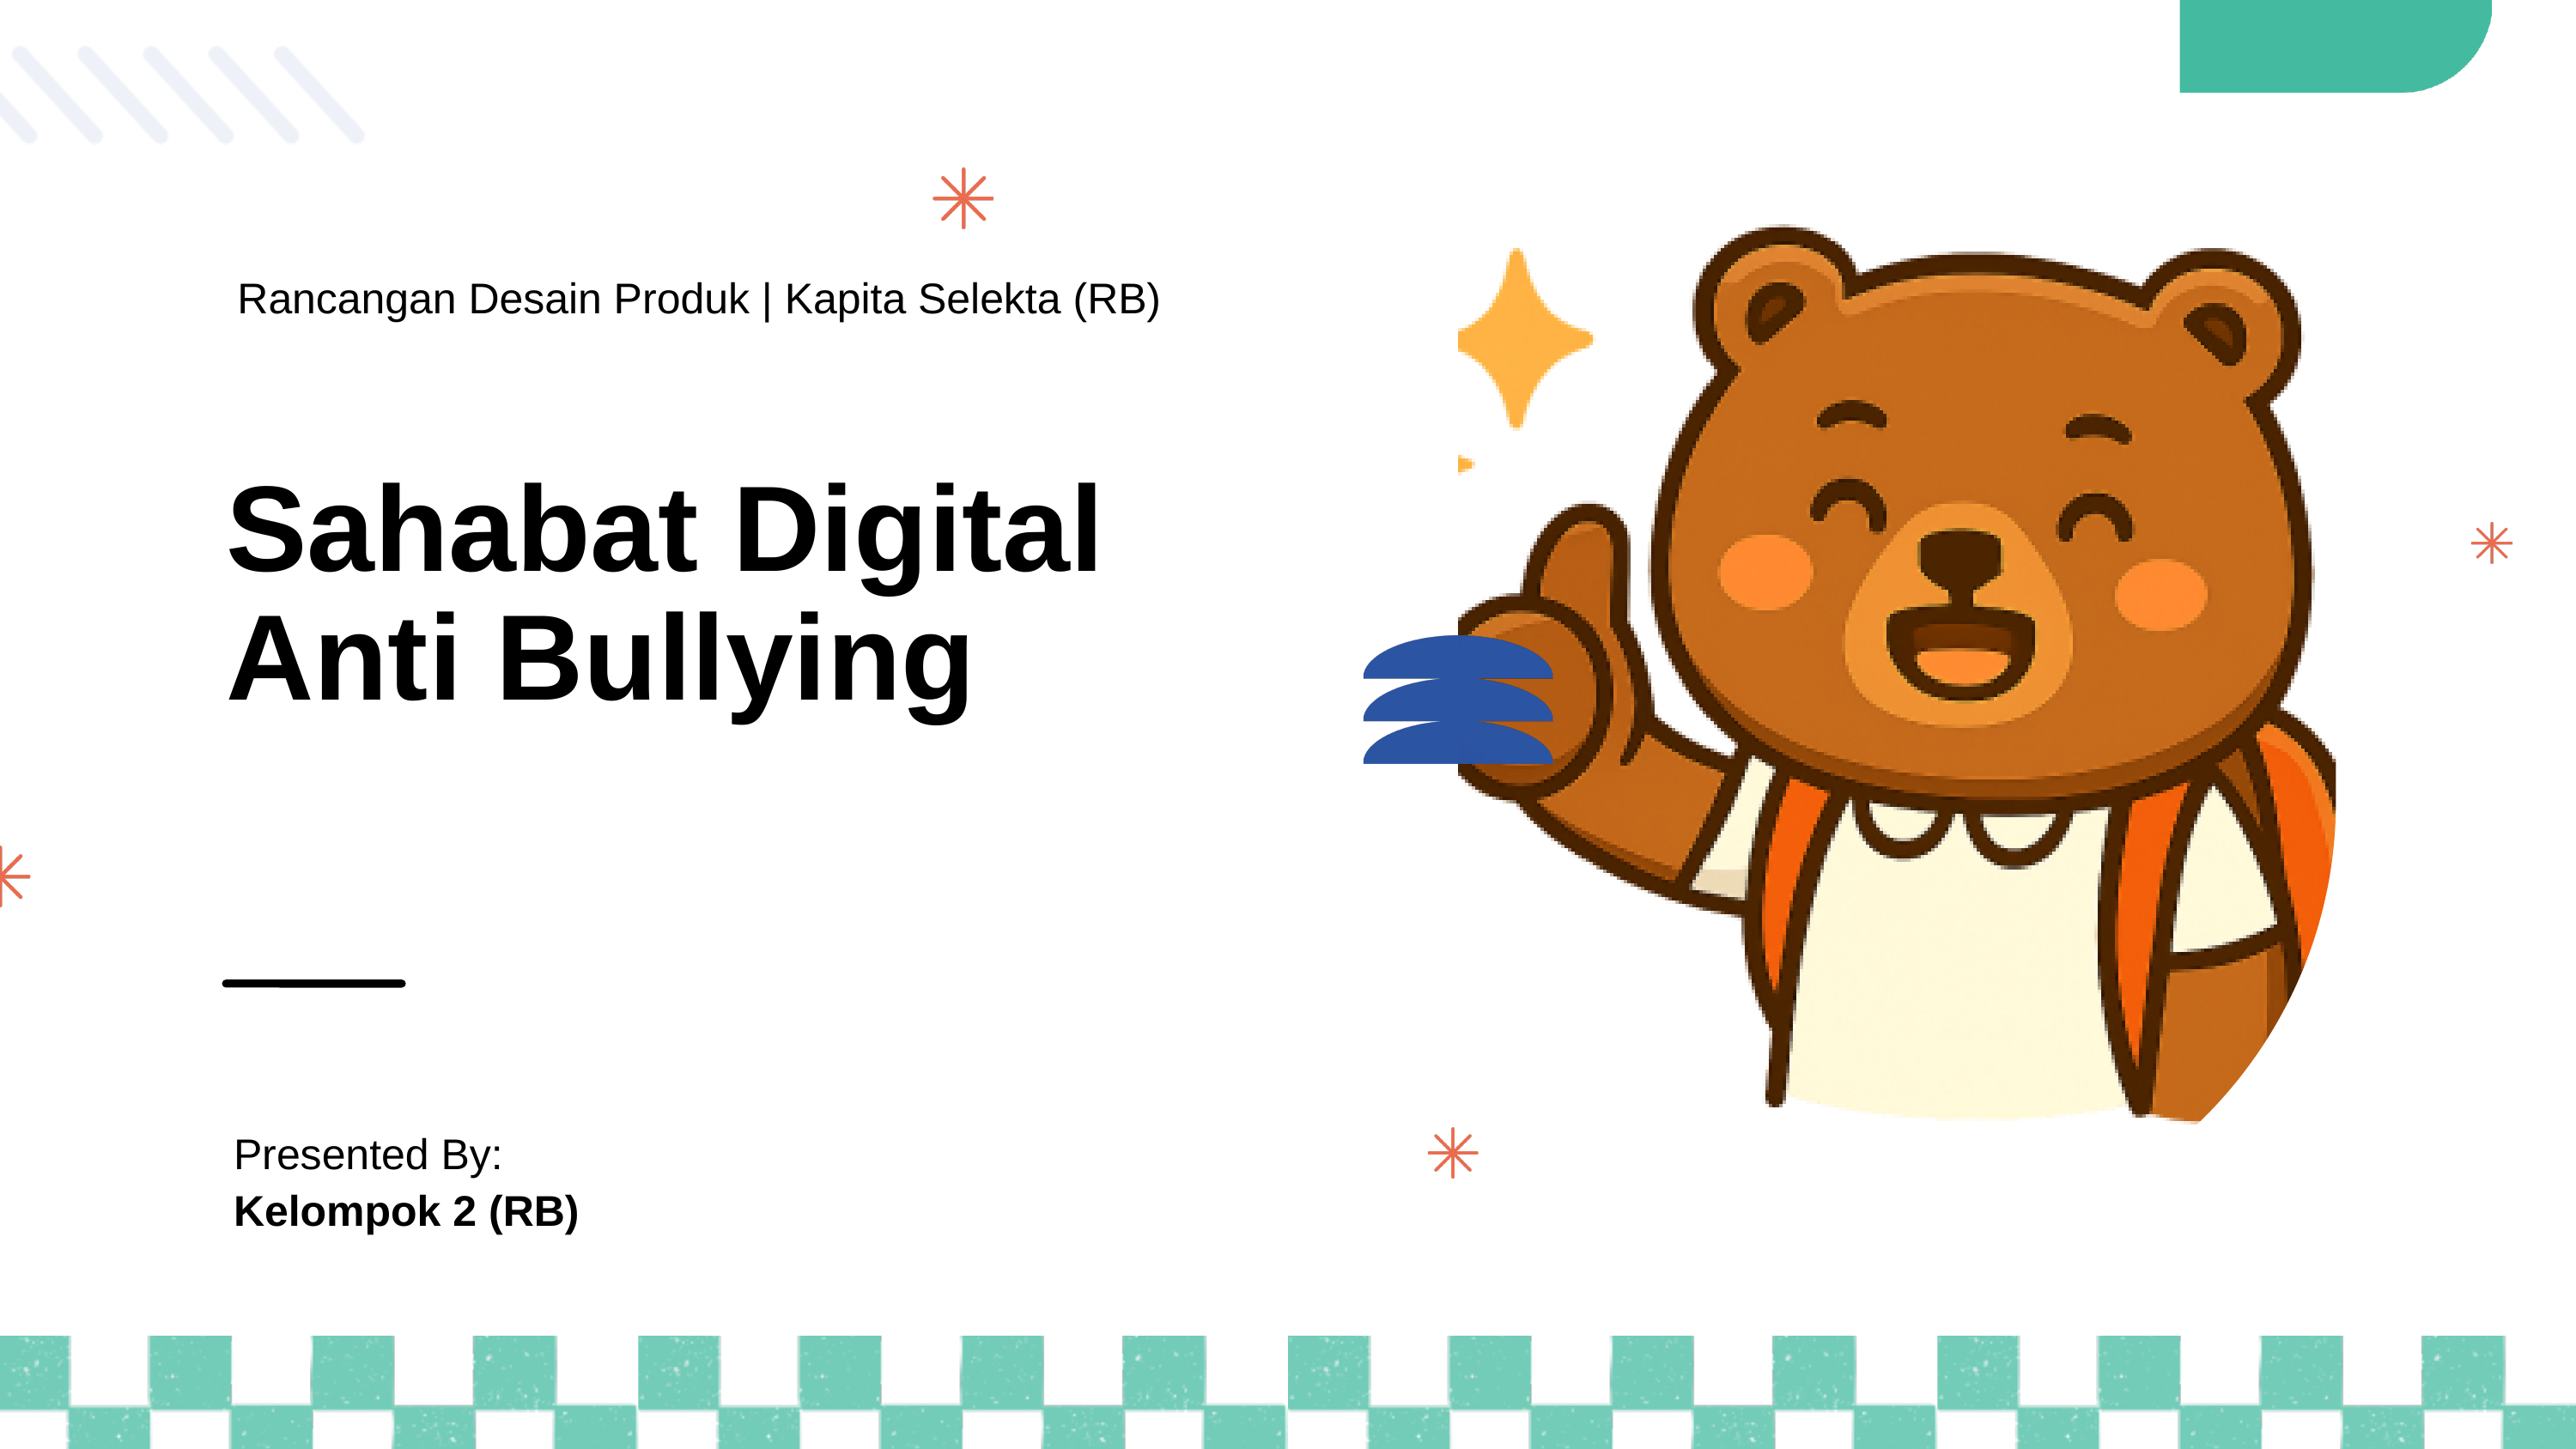

Rancangan Desain Produk | Kapita Selekta (RB)
Sahabat Digital Anti Bullying

Presented By:

Kelompok 2 (RB)